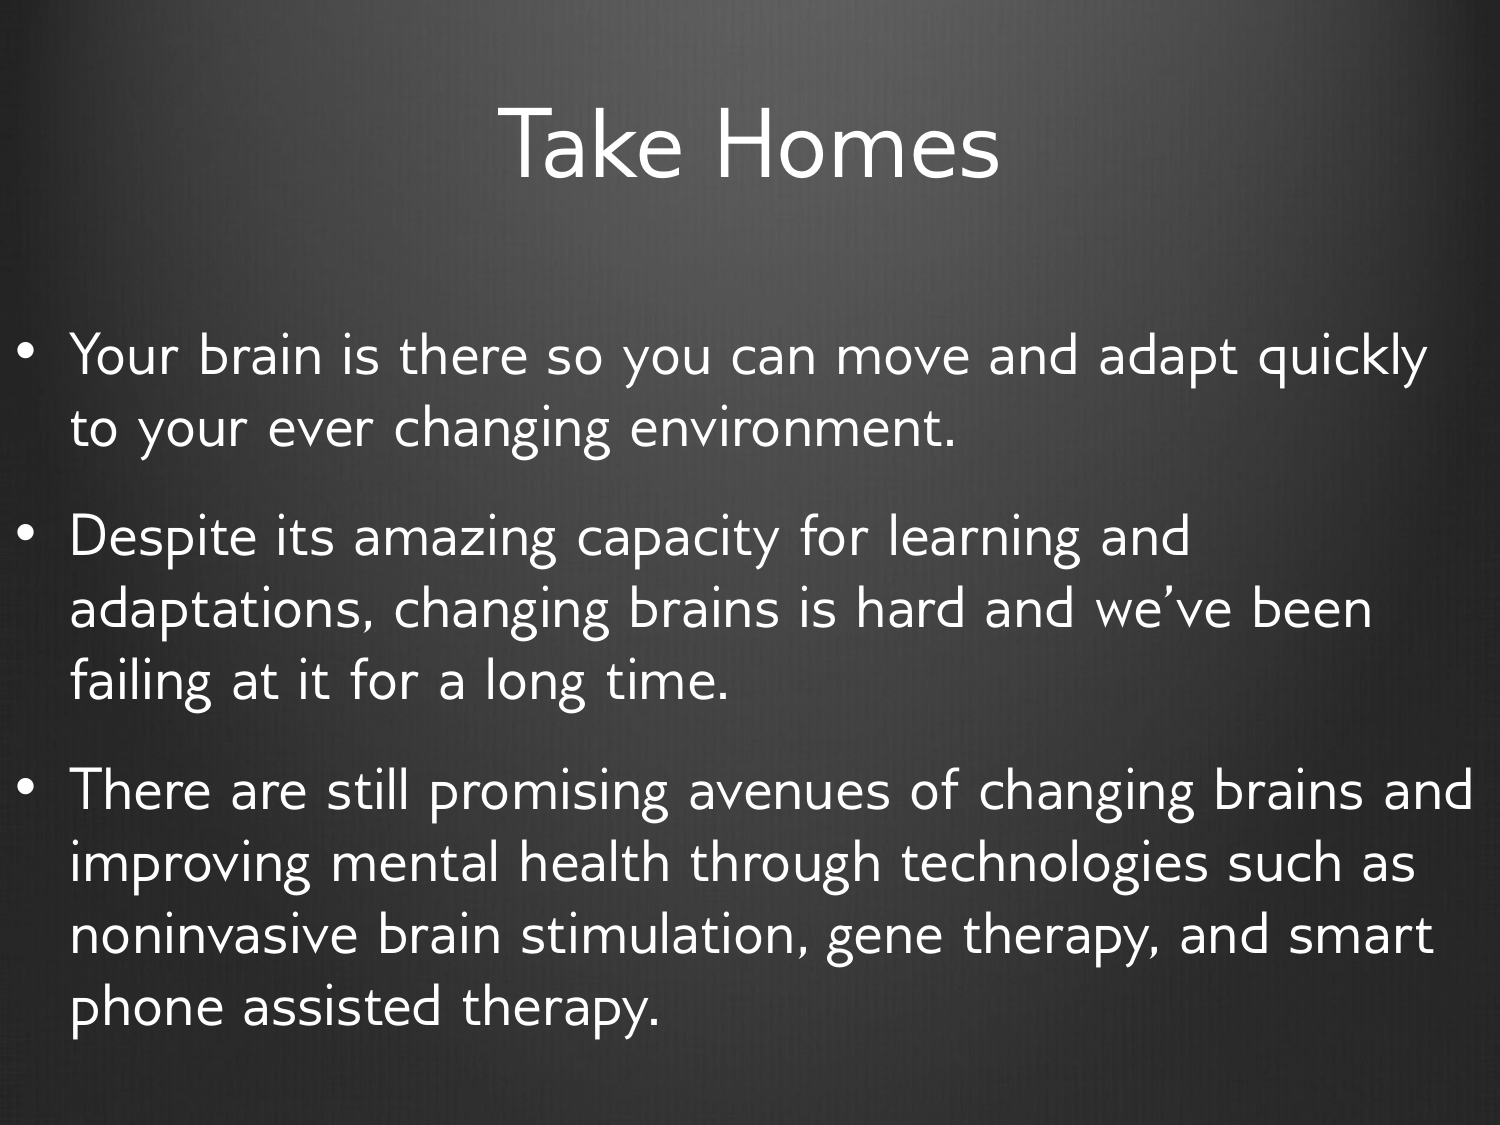

# Take Homes
Your brain is there so you can move and adapt quickly to your ever changing environment.
Despite its amazing capacity for learning and adaptations, changing brains is hard and we’ve been failing at it for a long time.
There are still promising avenues of changing brains and improving mental health through technologies such as noninvasive brain stimulation, gene therapy, and smart phone assisted therapy.